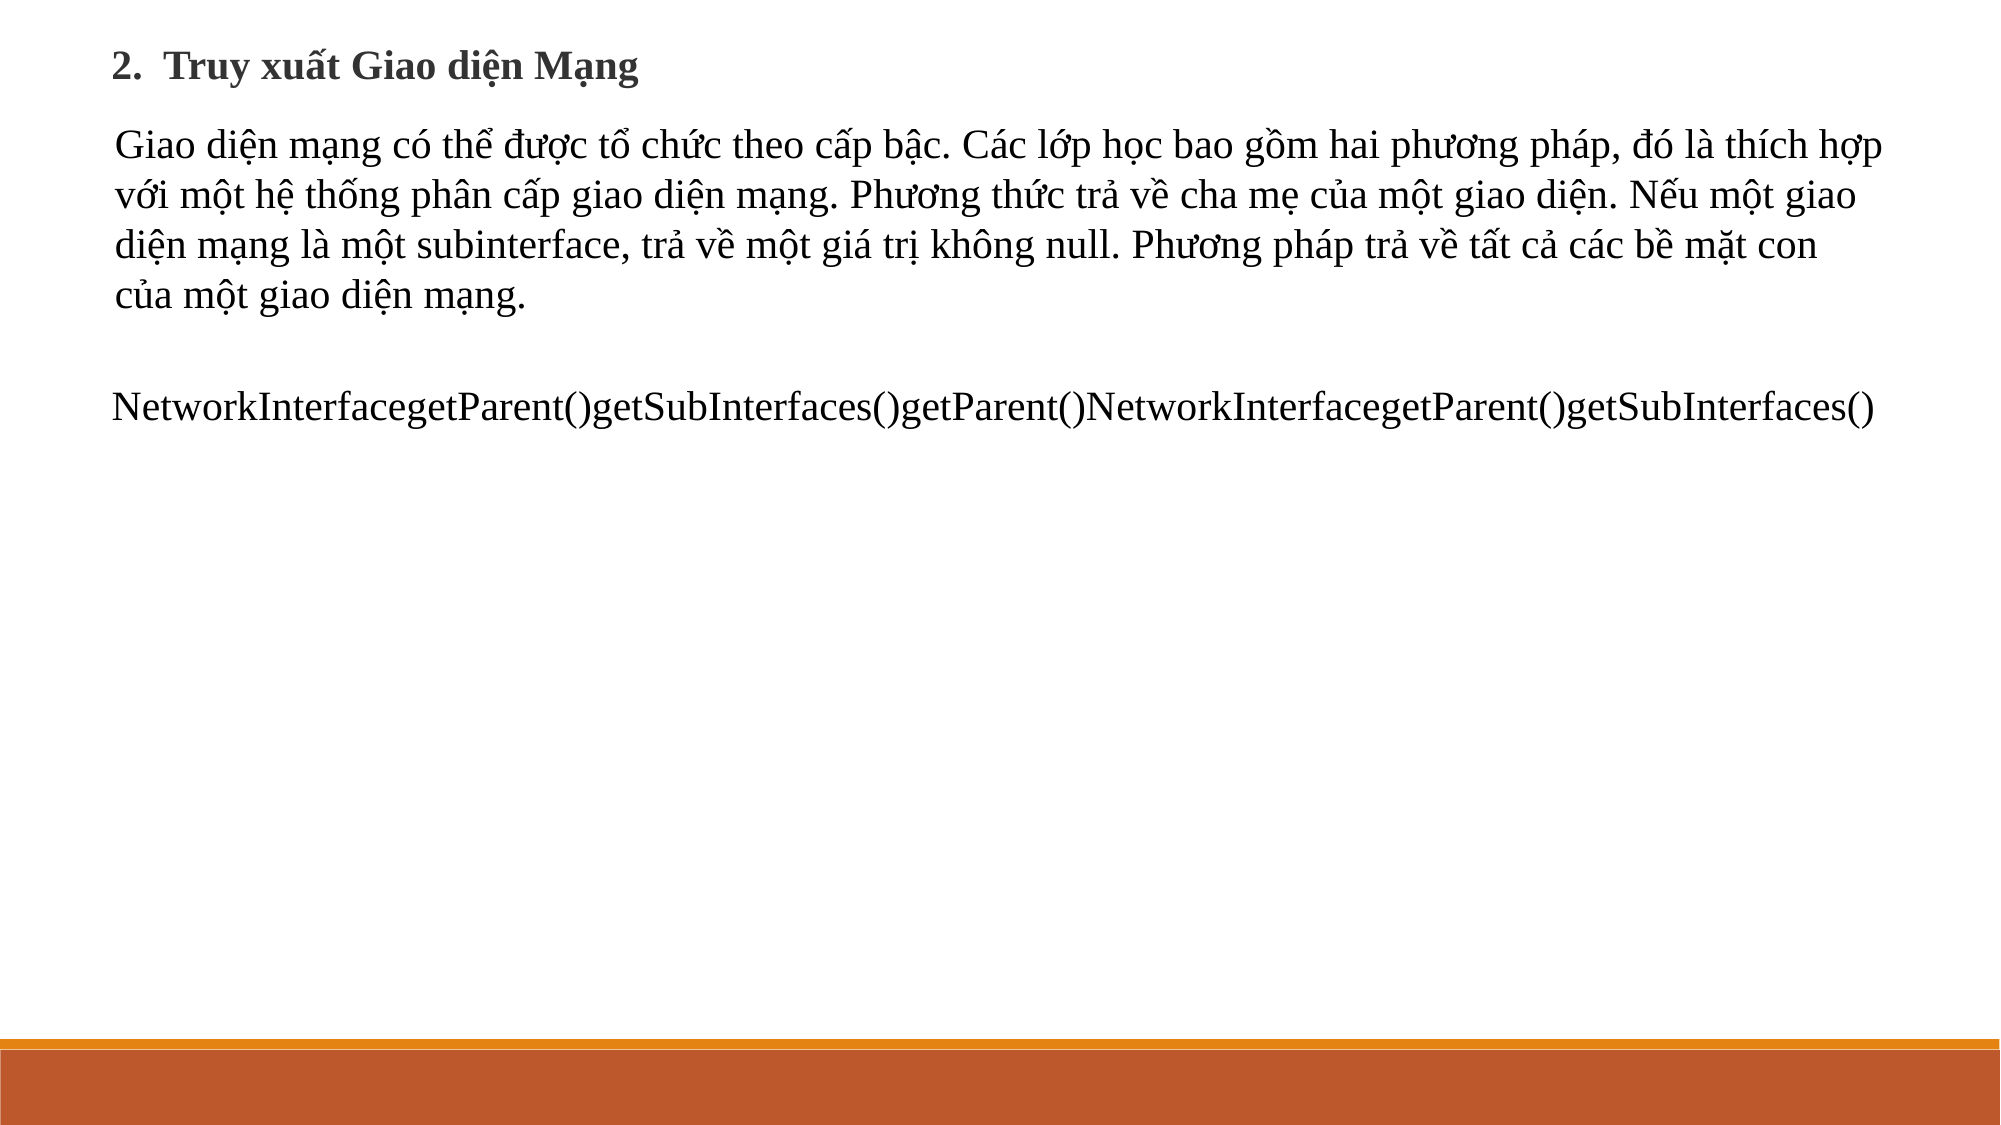

2.  Truy xuất Giao diện Mạng
Giao diện mạng có thể được tổ chức theo cấp bậc. Các lớp học bao gồm hai phương pháp, đó là thích hợp với một hệ thống phân cấp giao diện mạng. Phương thức trả về cha mẹ của một giao diện. Nếu một giao diện mạng là một subinterface, trả về một giá trị không null. Phương pháp trả về tất cả các bề mặt con của một giao diện mạng.
NetworkInterfacegetParent()getSubInterfaces()getParent()NetworkInterfacegetParent()getSubInterfaces()